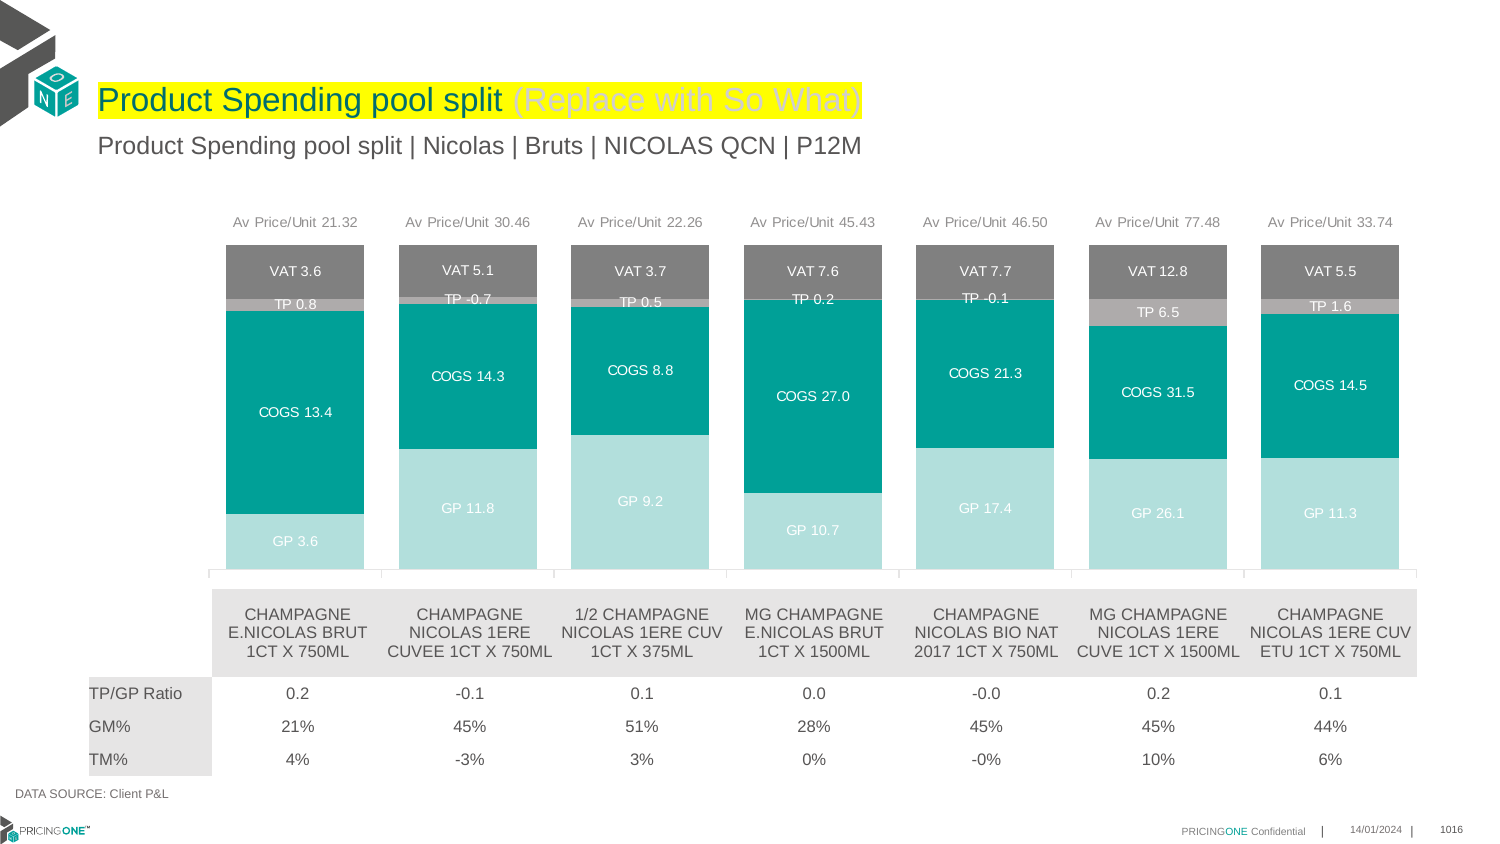

# Product Spending pool split (Replace with So What)
Product Spending pool split | Nicolas | Bruts | NICOLAS QCN | P12M

### Chart

| Category | GP | COGS | TP | VAT |
|---|---|---|---|---|
| Av Price/Unit 21.32 | 3.601073810785041 | 13.408466698449693 | 0.758555216536589 | 3.5536191451542654 |
| Av Price/Unit 30.46 | 11.762839824224114 | 14.311583356220819 | -0.694948677103362 | 5.075894900668313 |
| Av Price/Unit 22.26 | 9.208748546511629 | 8.79515406976744 | 0.5450314922480572 | 3.709786821705426 |
| Av Price/Unit 45.43 | 10.719486411149827 | 26.98087804878049 | 0.15968199767712576 | 7.572009291521482 |
| Av Price/Unit 46.50 | 17.406 | 21.344000000000005 | -0.10148042024832904 | 7.729703915950332 |
| Av Price/Unit 77.48 | 26.0915 | 31.530999999999995 | 6.451574074074081 | 12.814814814814813 |
| Av Price/Unit 33.74 | 11.3091 | 14.501200000000003 | 1.561099176954734 | 5.474279835390945 |
|  | CHAMPAGNE E.NICOLAS BRUT 1CT X 750ML | CHAMPAGNE NICOLAS 1ERE CUVEE 1CT X 750ML | 1/2 CHAMPAGNE NICOLAS 1ERE CUV 1CT X 375ML | MG CHAMPAGNE E.NICOLAS BRUT 1CT X 1500ML | CHAMPAGNE NICOLAS BIO NAT 2017 1CT X 750ML | MG CHAMPAGNE NICOLAS 1ERE CUVE 1CT X 1500ML | CHAMPAGNE NICOLAS 1ERE CUV ETU 1CT X 750ML |
| --- | --- | --- | --- | --- | --- | --- | --- |
| TP/GP Ratio | 0.2 | -0.1 | 0.1 | 0.0 | -0.0 | 0.2 | 0.1 |
| GM% | 21% | 45% | 51% | 28% | 45% | 45% | 44% |
| TM% | 4% | -3% | 3% | 0% | -0% | 10% | 6% |
DATA SOURCE: Client P&L

14/01/2024
1016